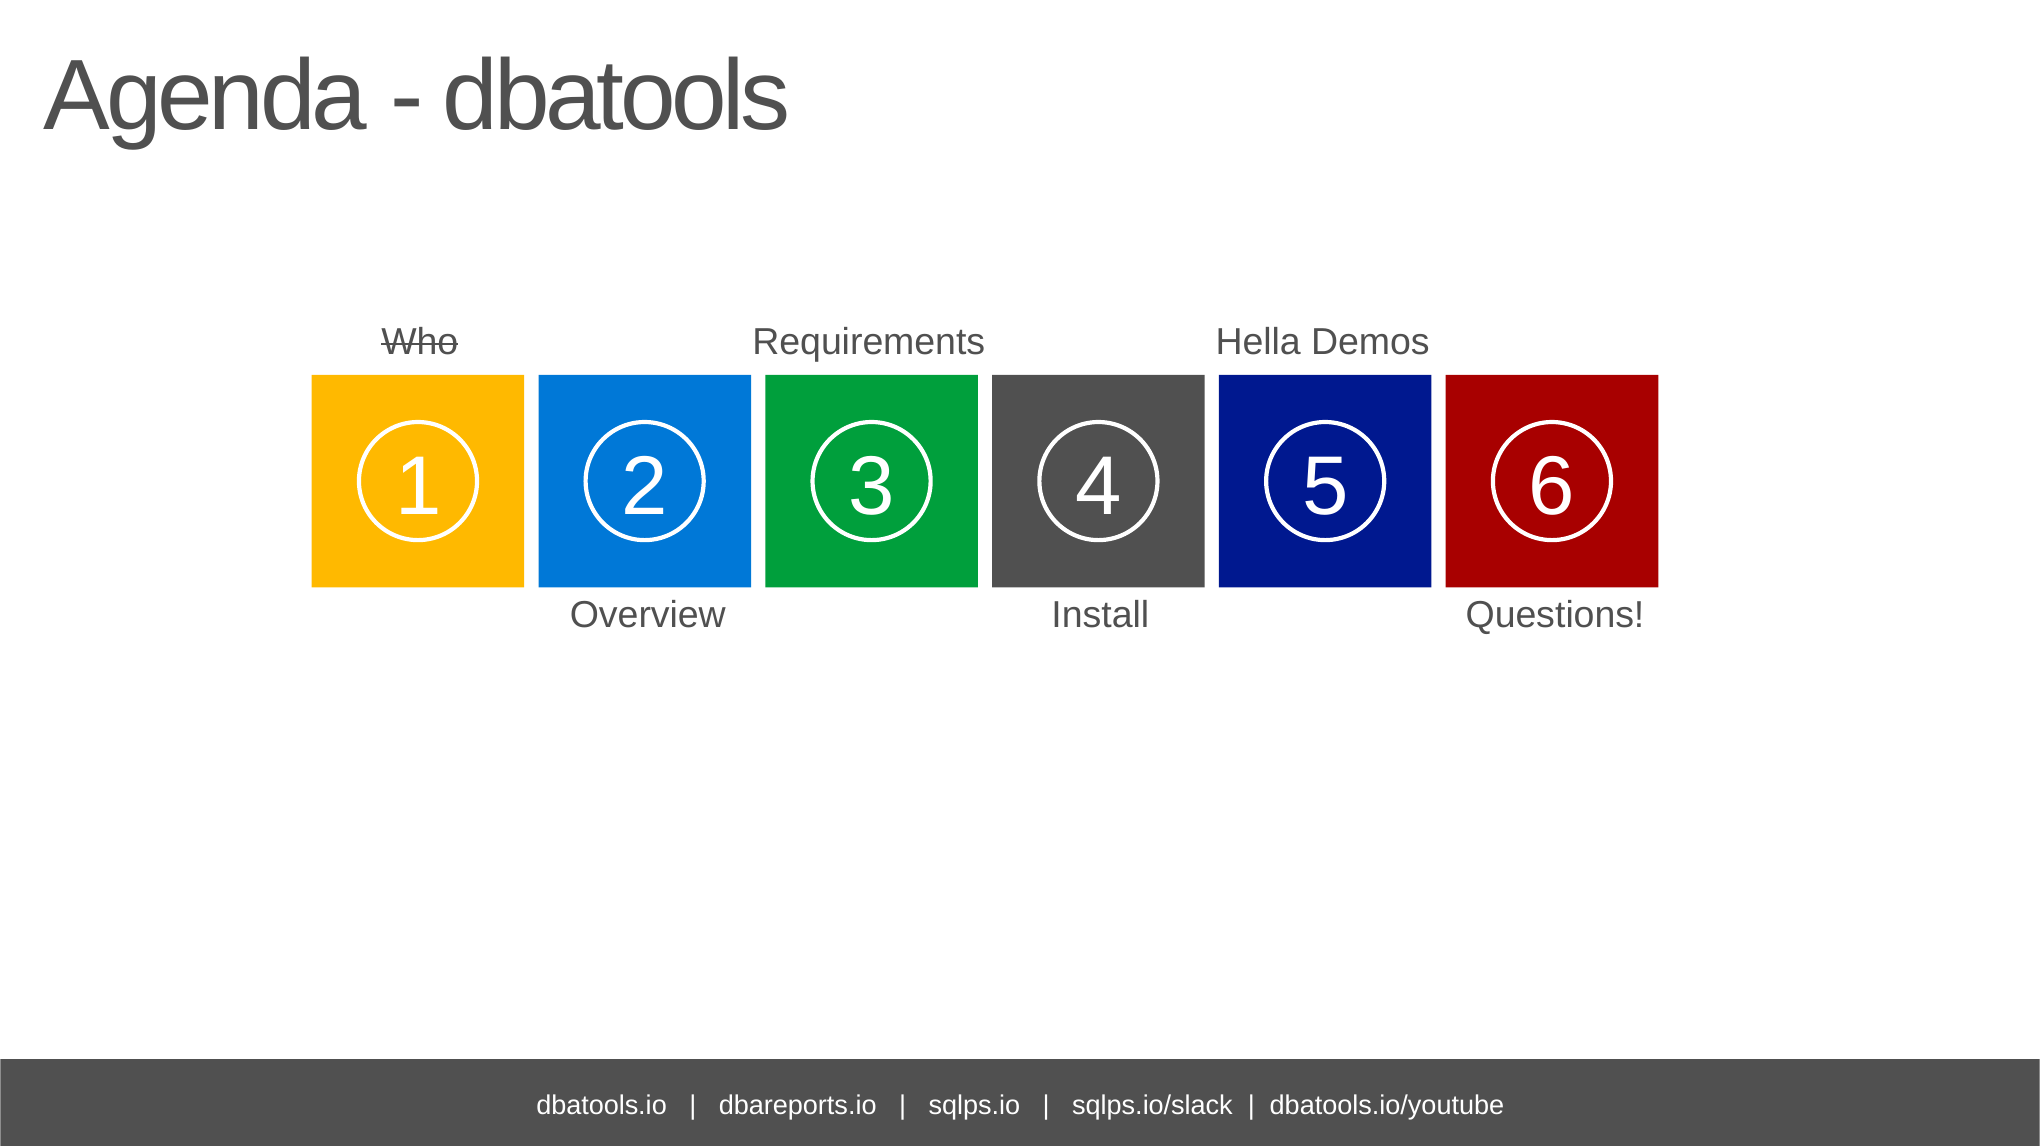

# Agenda - dbatools
Who
Requirements
Hella Demos

1

2

3

4

5

6
Overview
Install
Questions!

dbatools.io   |   dbareports.io   |   sqlps.io   |   sqlps.io/slack  |  dbatools.io/youtube